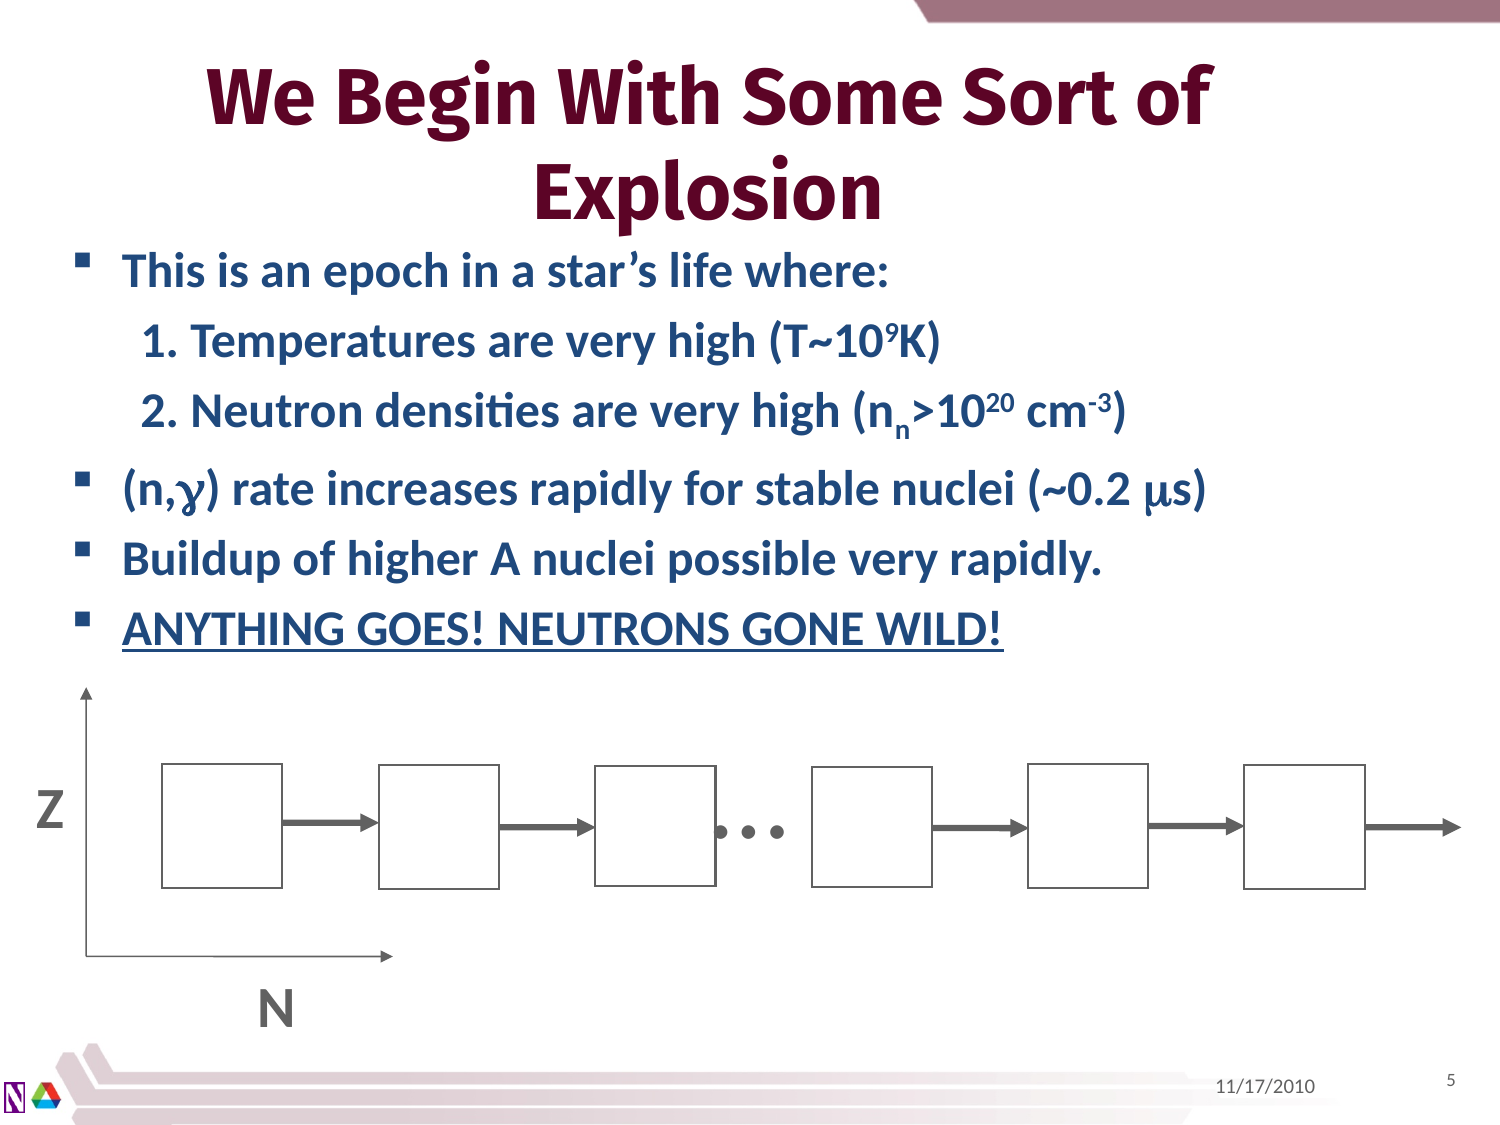

# We Begin With Some Sort of Explosion
This is an epoch in a star’s life where:
Temperatures are very high (T~109K)
Neutron densities are very high (nn>1020 cm-3)
(n,γ) rate increases rapidly for stable nuclei (~0.2 μs)
Buildup of higher A nuclei possible very rapidly.
ANYTHING GOES! NEUTRONS GONE WILD!

…
Z

N
5
11/17/2010